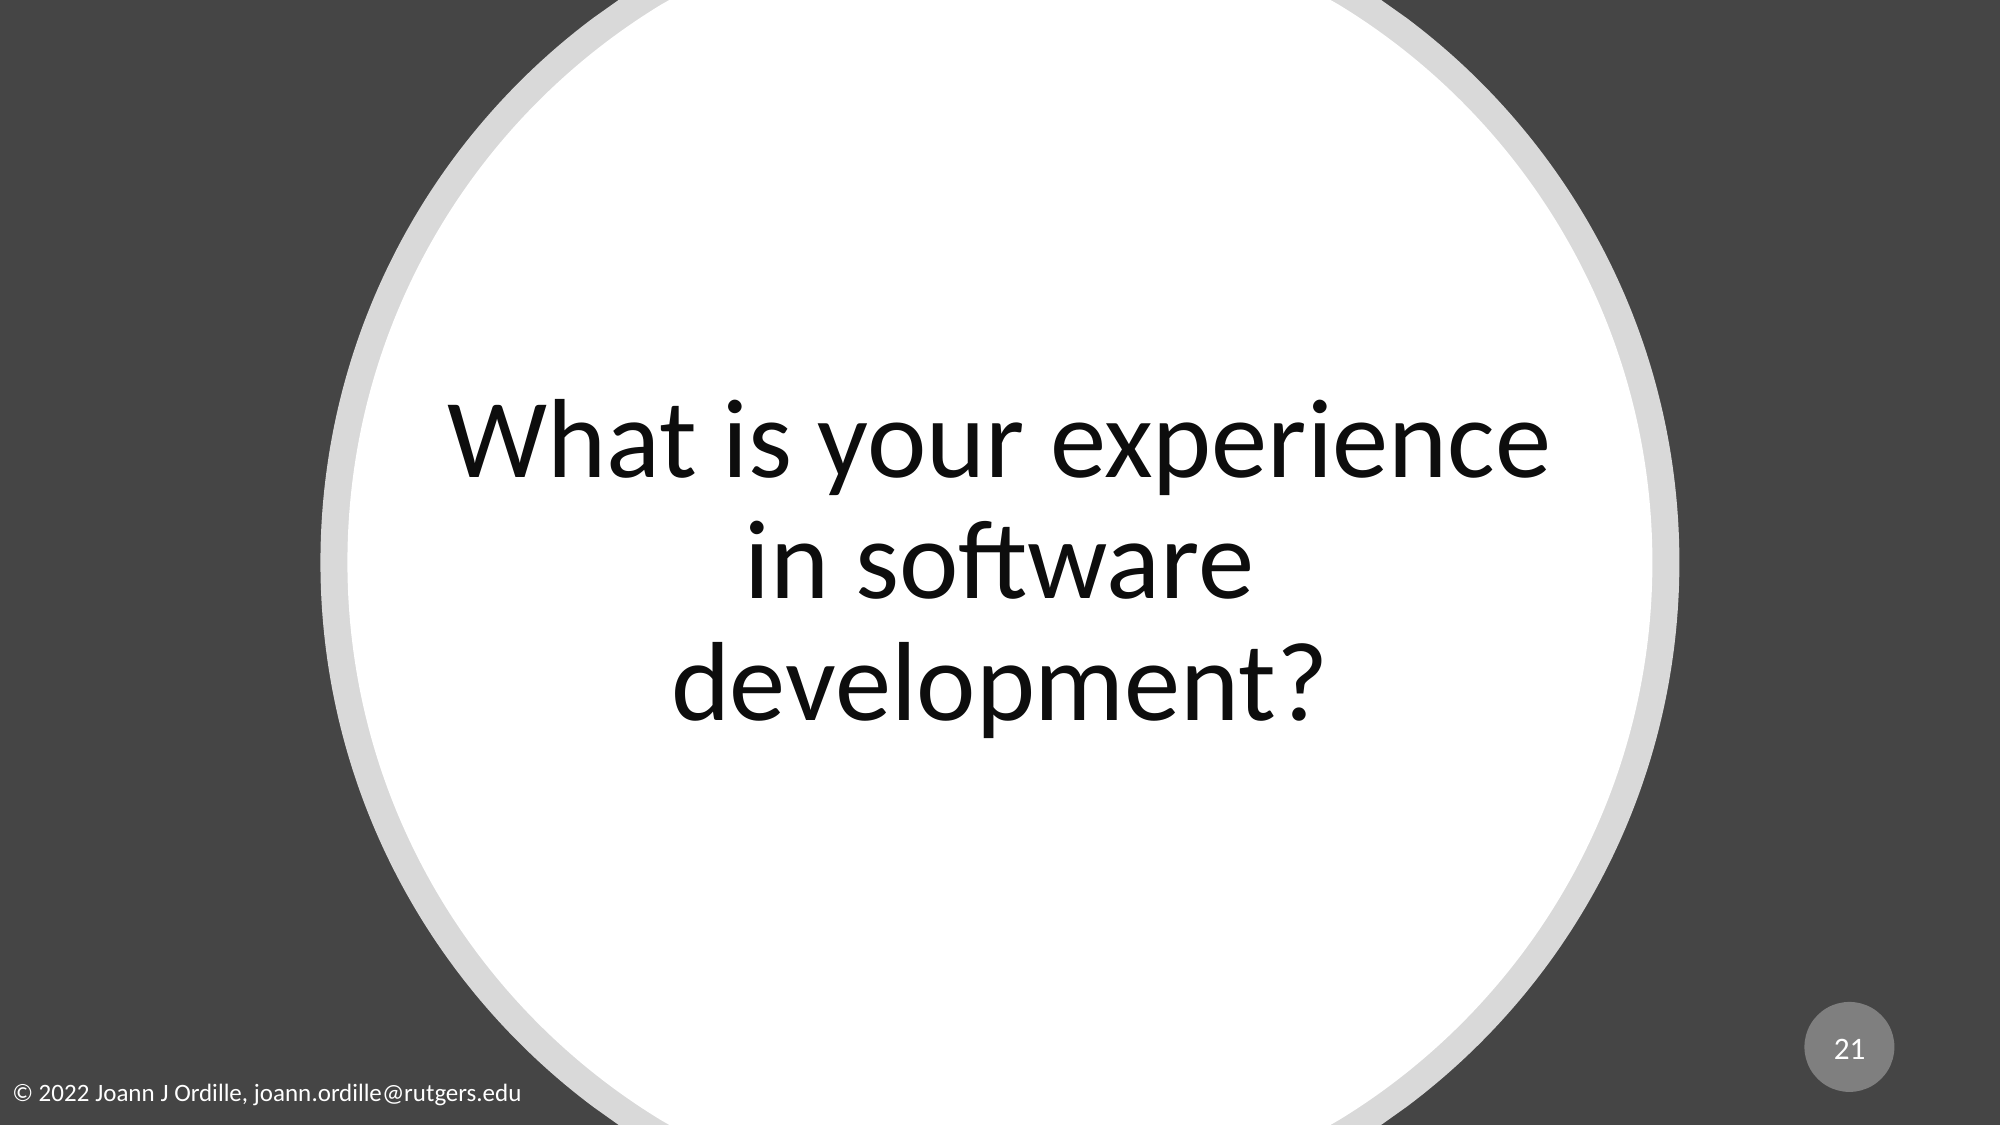

# What is your experience in software development?
21
© 2022 Joann J Ordille, joann.ordille@rutgers.edu